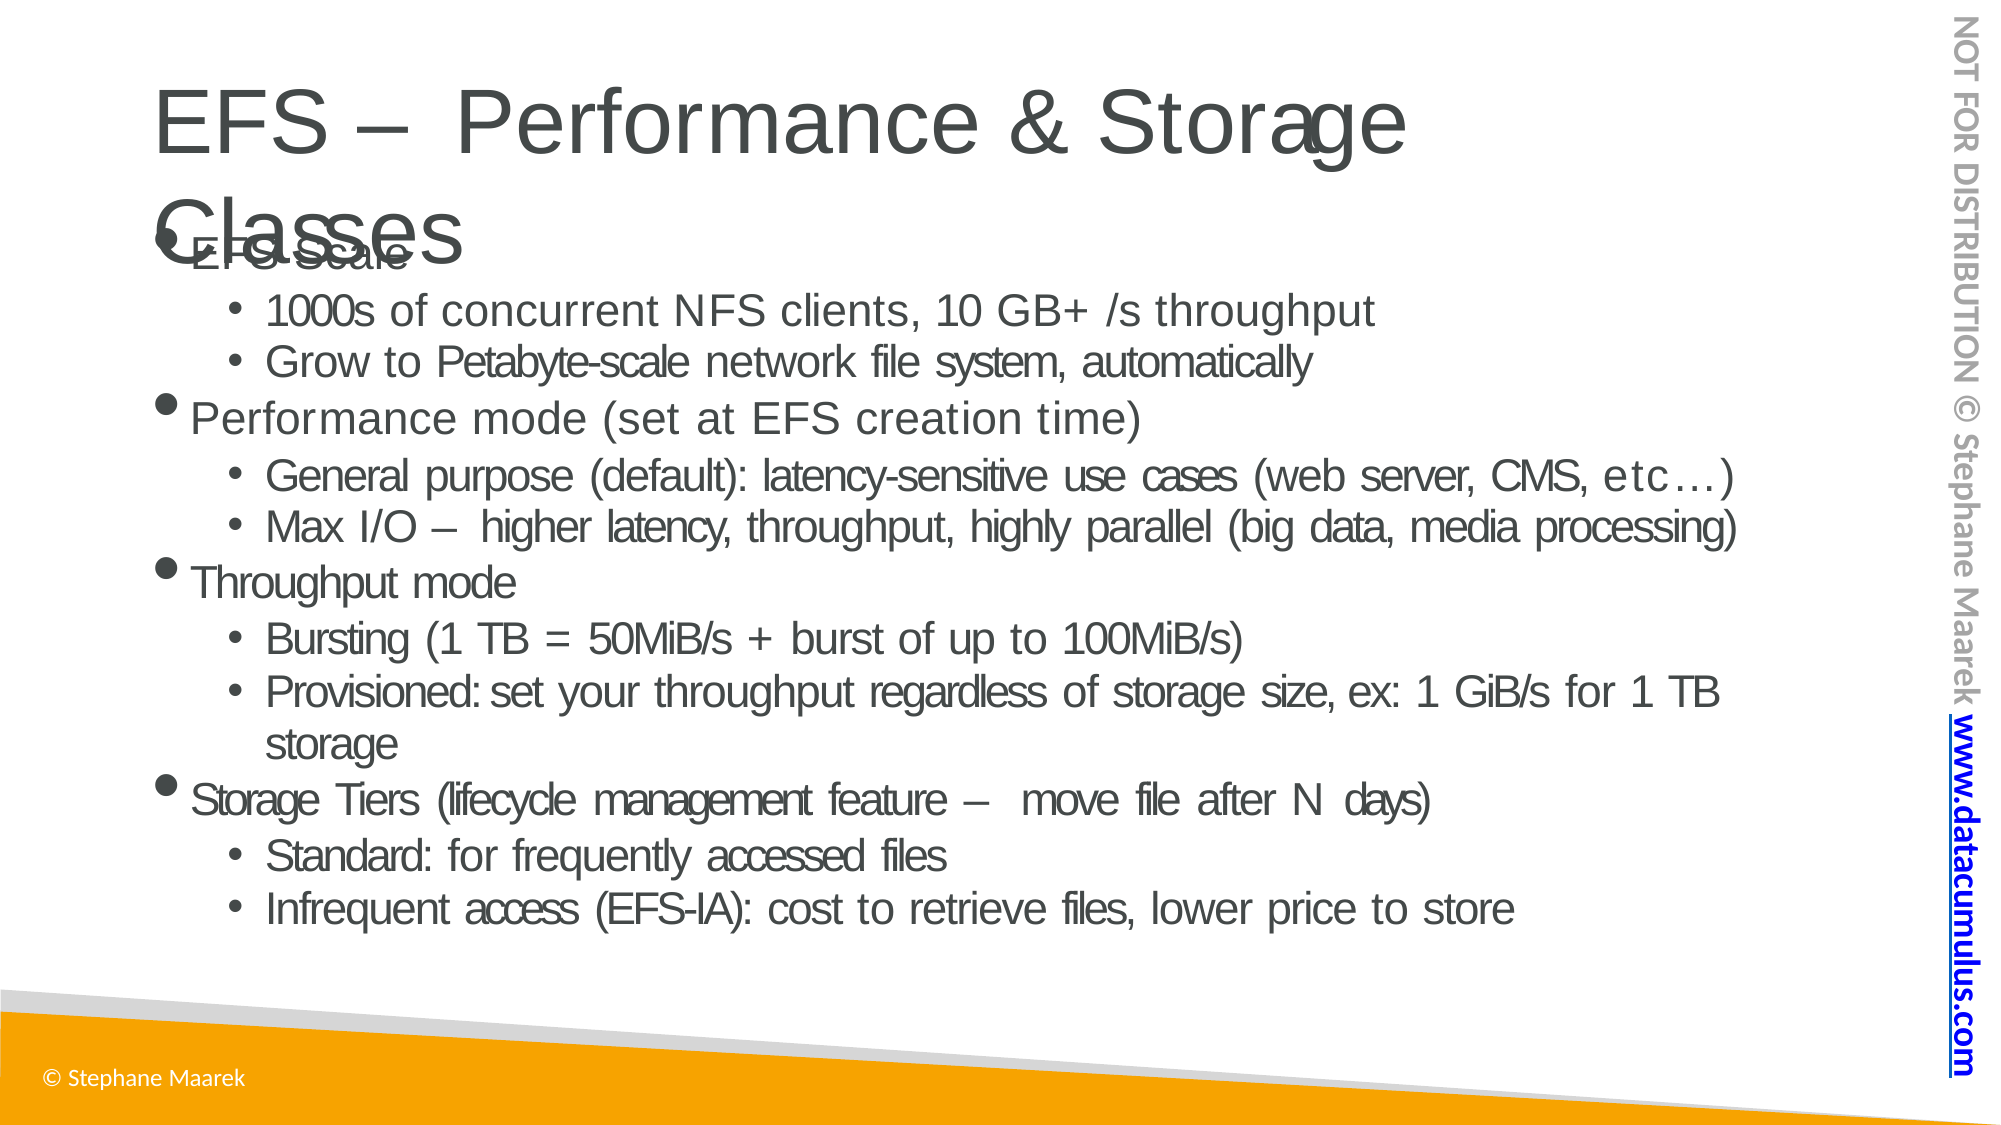

NOT FOR DISTRIBUTION © Stephane Maarek www.datacumulus.com
# EFS – Performance & Storage Classes
EFS Scale
1000s of concurrent NFS clients, 10 GB+ /s throughput
Grow to Petabyte-scale network file system, automatically
Performance mode (set at EFS creation time)
General purpose (default): latency-sensitive use cases (web server, CMS, etc…)
Max I/O – higher latency, throughput, highly parallel (big data, media processing)
Throughput mode
Bursting (1 TB = 50MiB/s + burst of up to 100MiB/s)
Provisioned: set your throughput regardless of storage size, ex: 1 GiB/s for 1 TB storage
Storage Tiers (lifecycle management feature – move file after N days)
Standard: for frequently accessed files
Infrequent access (EFS-IA): cost to retrieve files, lower price to store
© Stephane Maarek